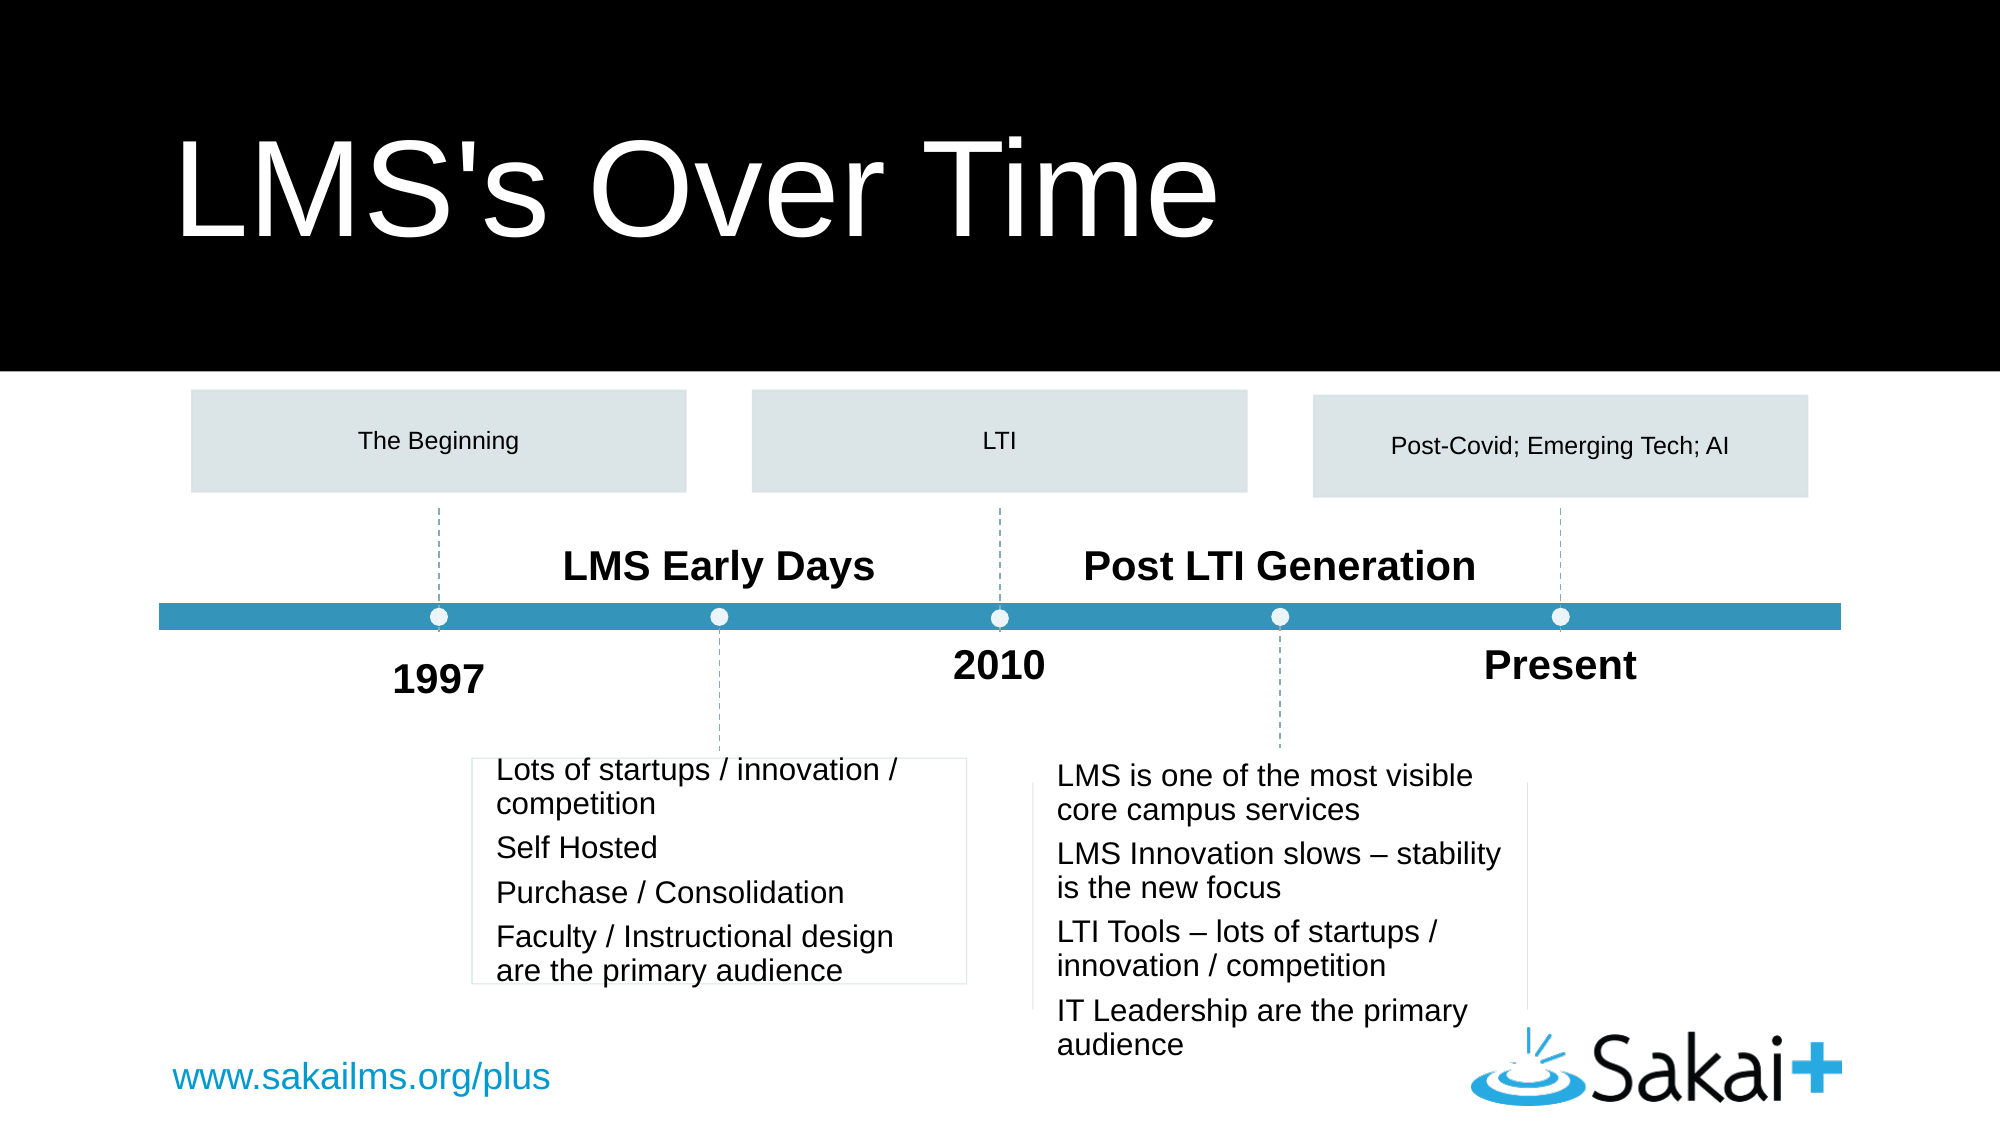

# LMS's Over Time

The Beginning

LTI

Post-Covid; Emerging Tech; AI

LMS Early Days

Post LTI Generation

2010

Present

1997
LMS is one of the most visible core campus services
LMS Innovation slows – stability is the new focus
LTI Tools – lots of startups / innovation / competition
IT Leadership are the primary audience

Lots of startups / innovation / competition
Self Hosted
Purchase / Consolidation
Faculty / Instructional design are the primary audience

www.sakailms.org/plus